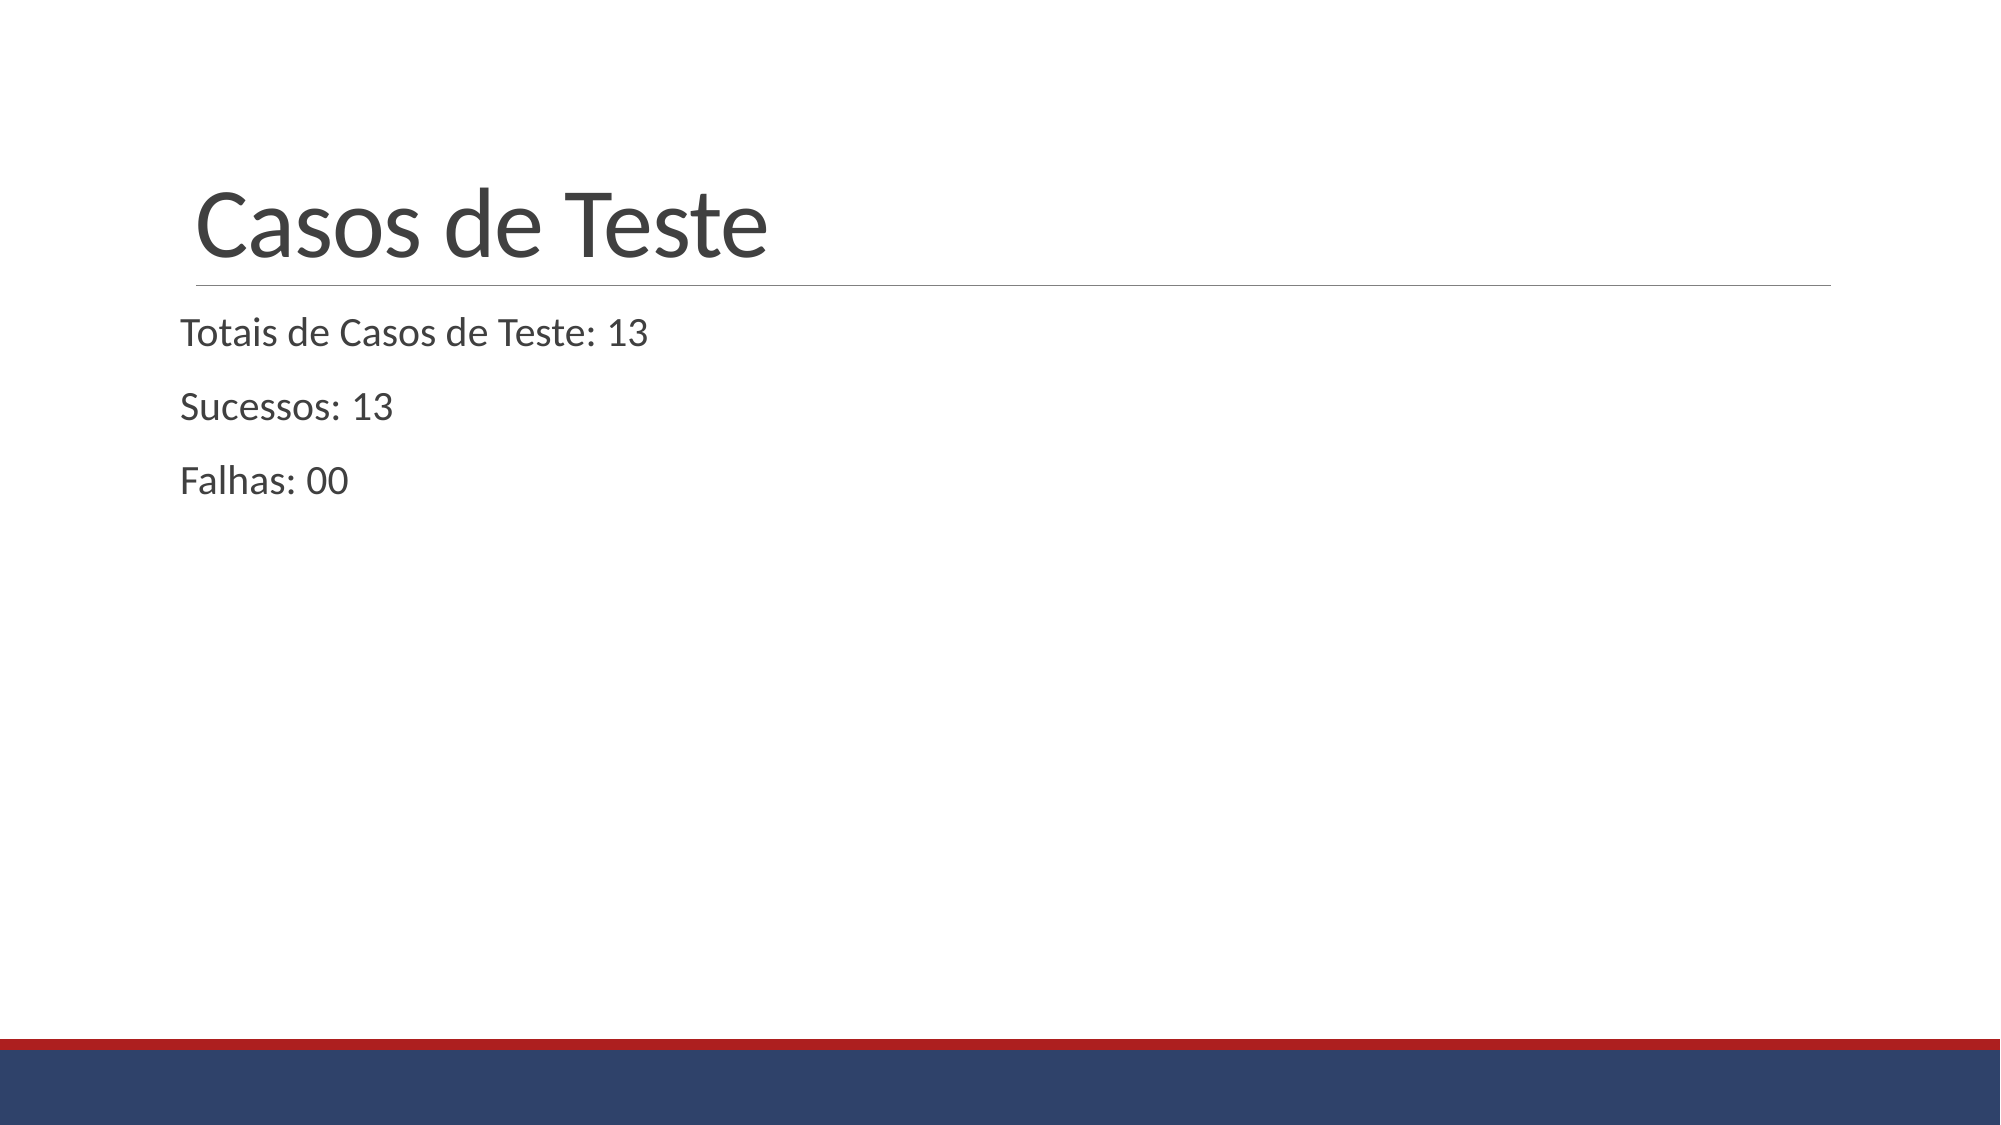

# Casos de Teste
Totais de Casos de Teste: 13
Sucessos: 13
Falhas: 00